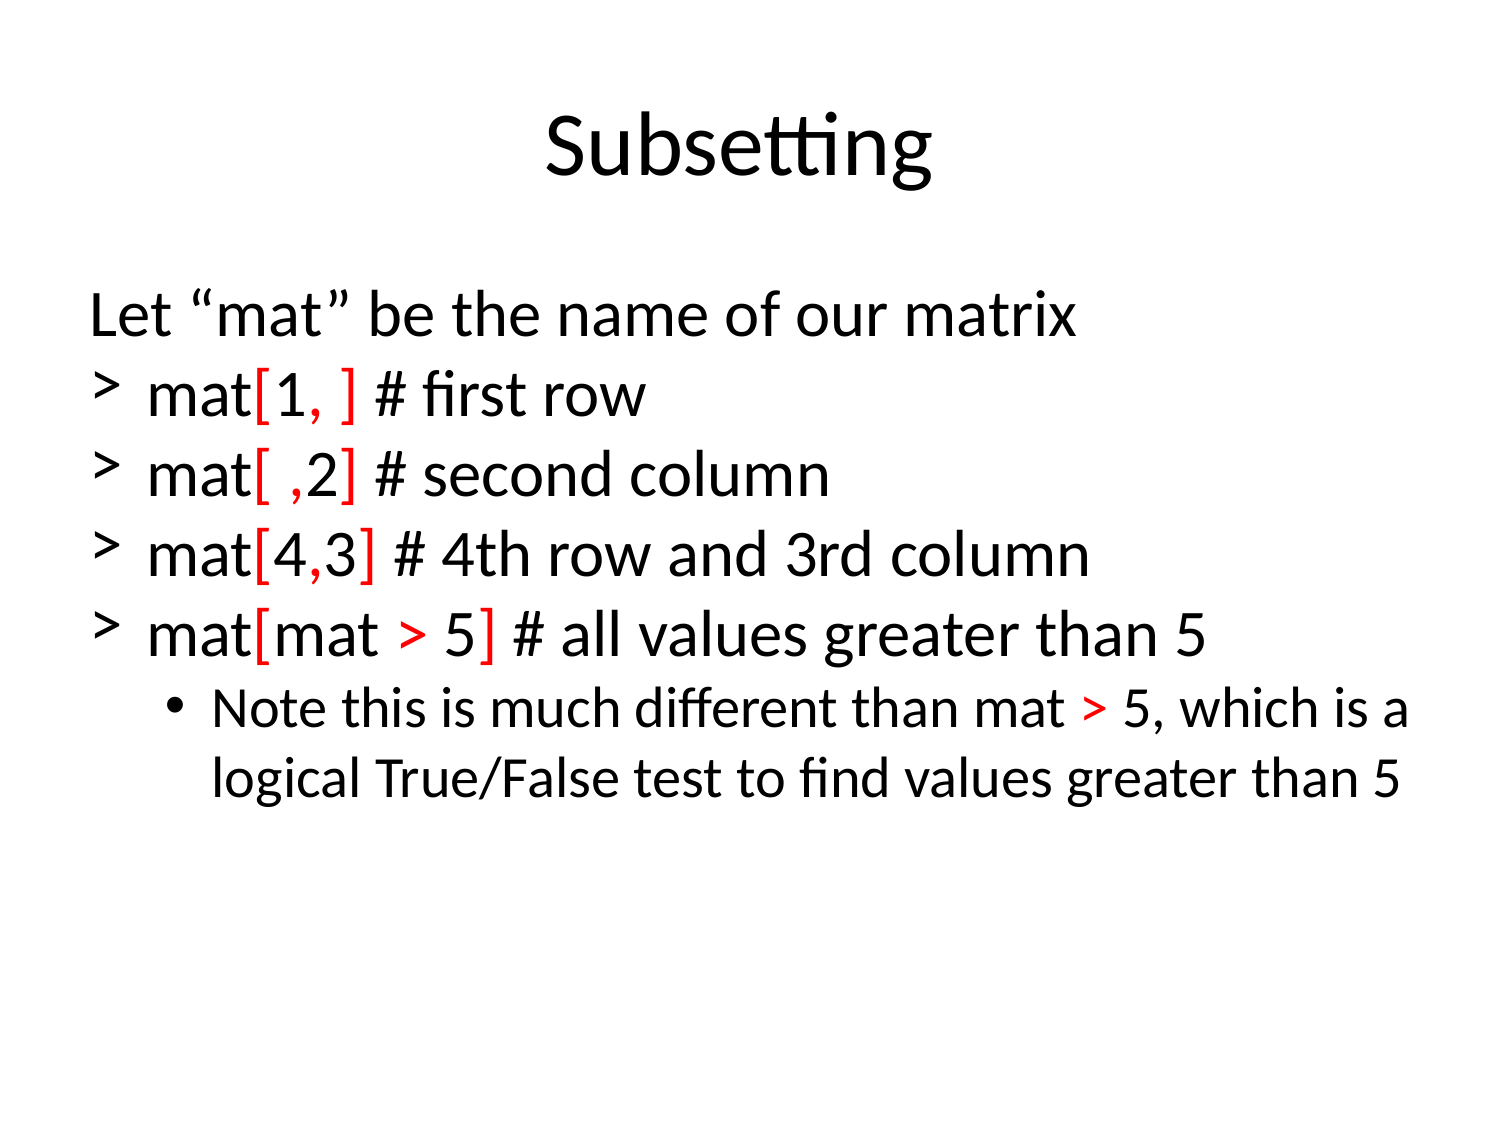

Subsetting
Let “mat” be the name of our matrix
mat[1, ] # first row
mat[ ,2] # second column
mat[4,3] # 4th row and 3rd column
mat[mat > 5] # all values greater than 5
Note this is much different than mat > 5, which is a logical True/False test to find values greater than 5